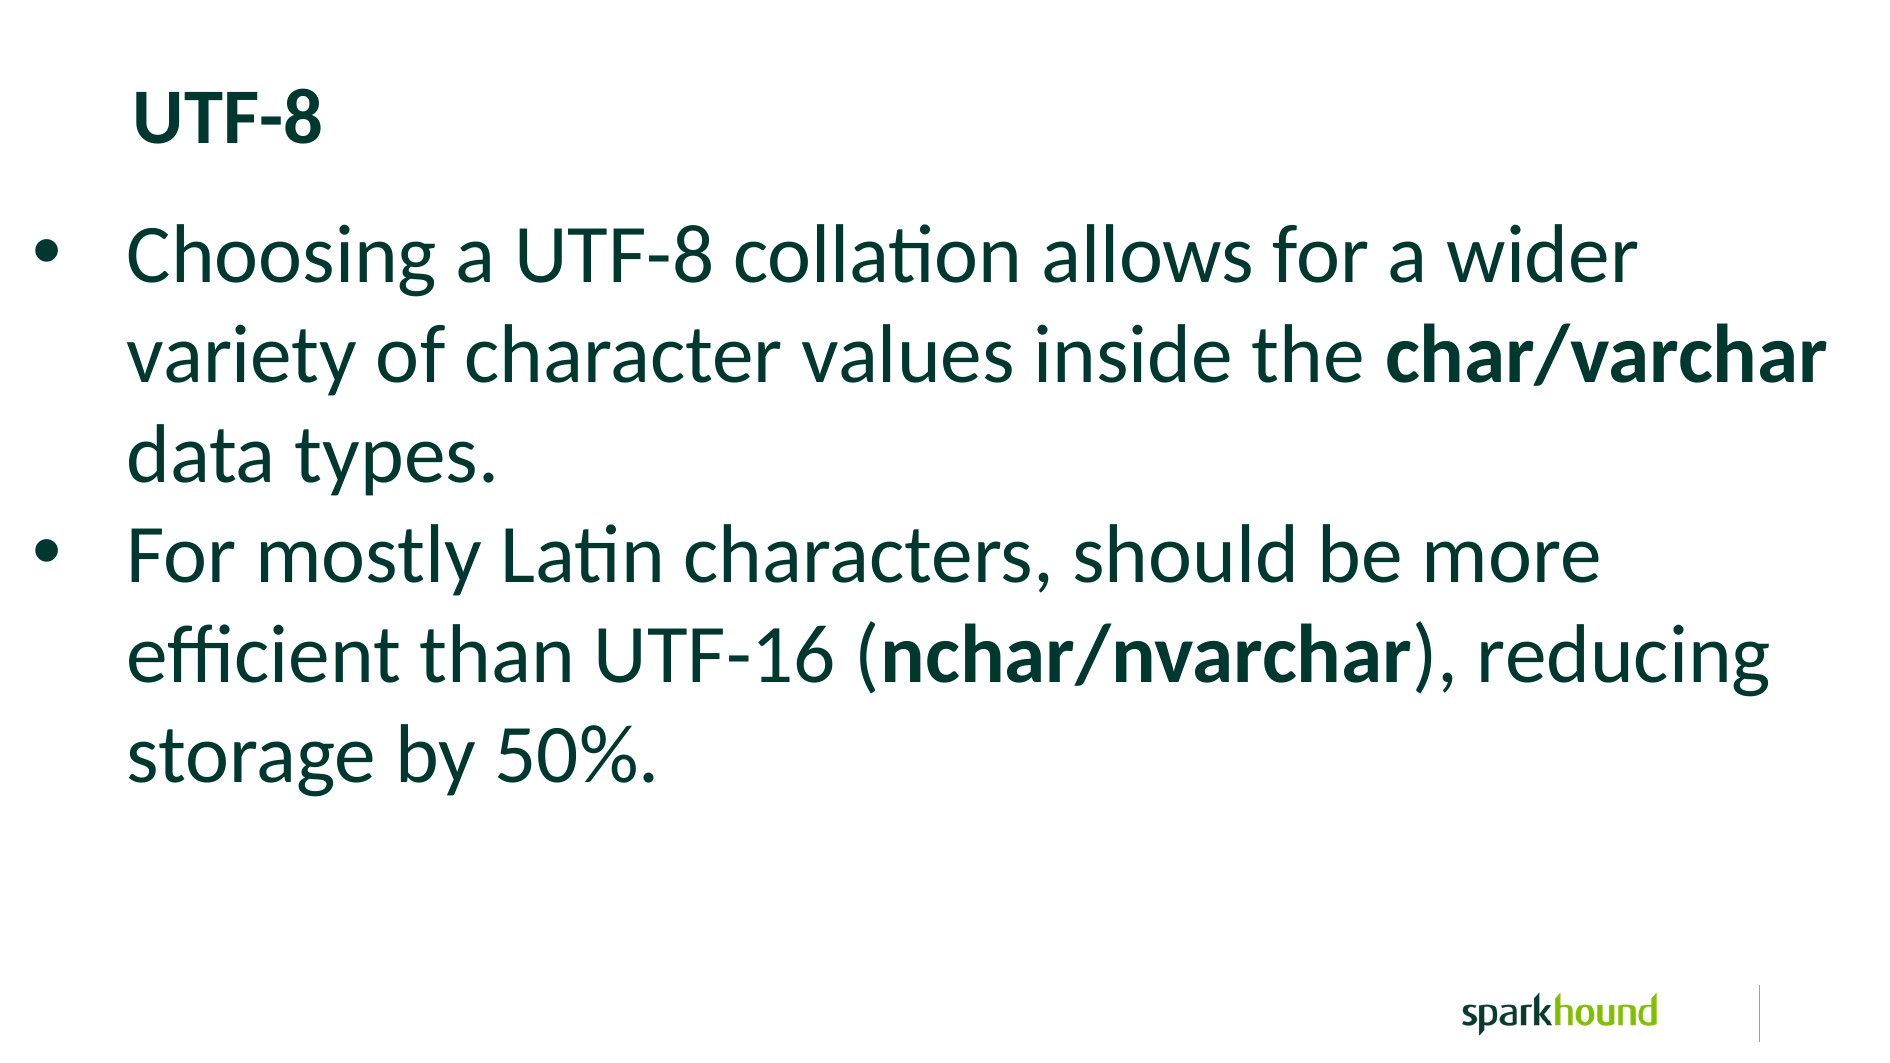

UTF-8
Choosing a UTF-8 collation allows for a wider variety of character values inside the char/varchar data types.
For mostly Latin characters, should be more efficient than UTF-16 (nchar/nvarchar), reducing storage by 50%.